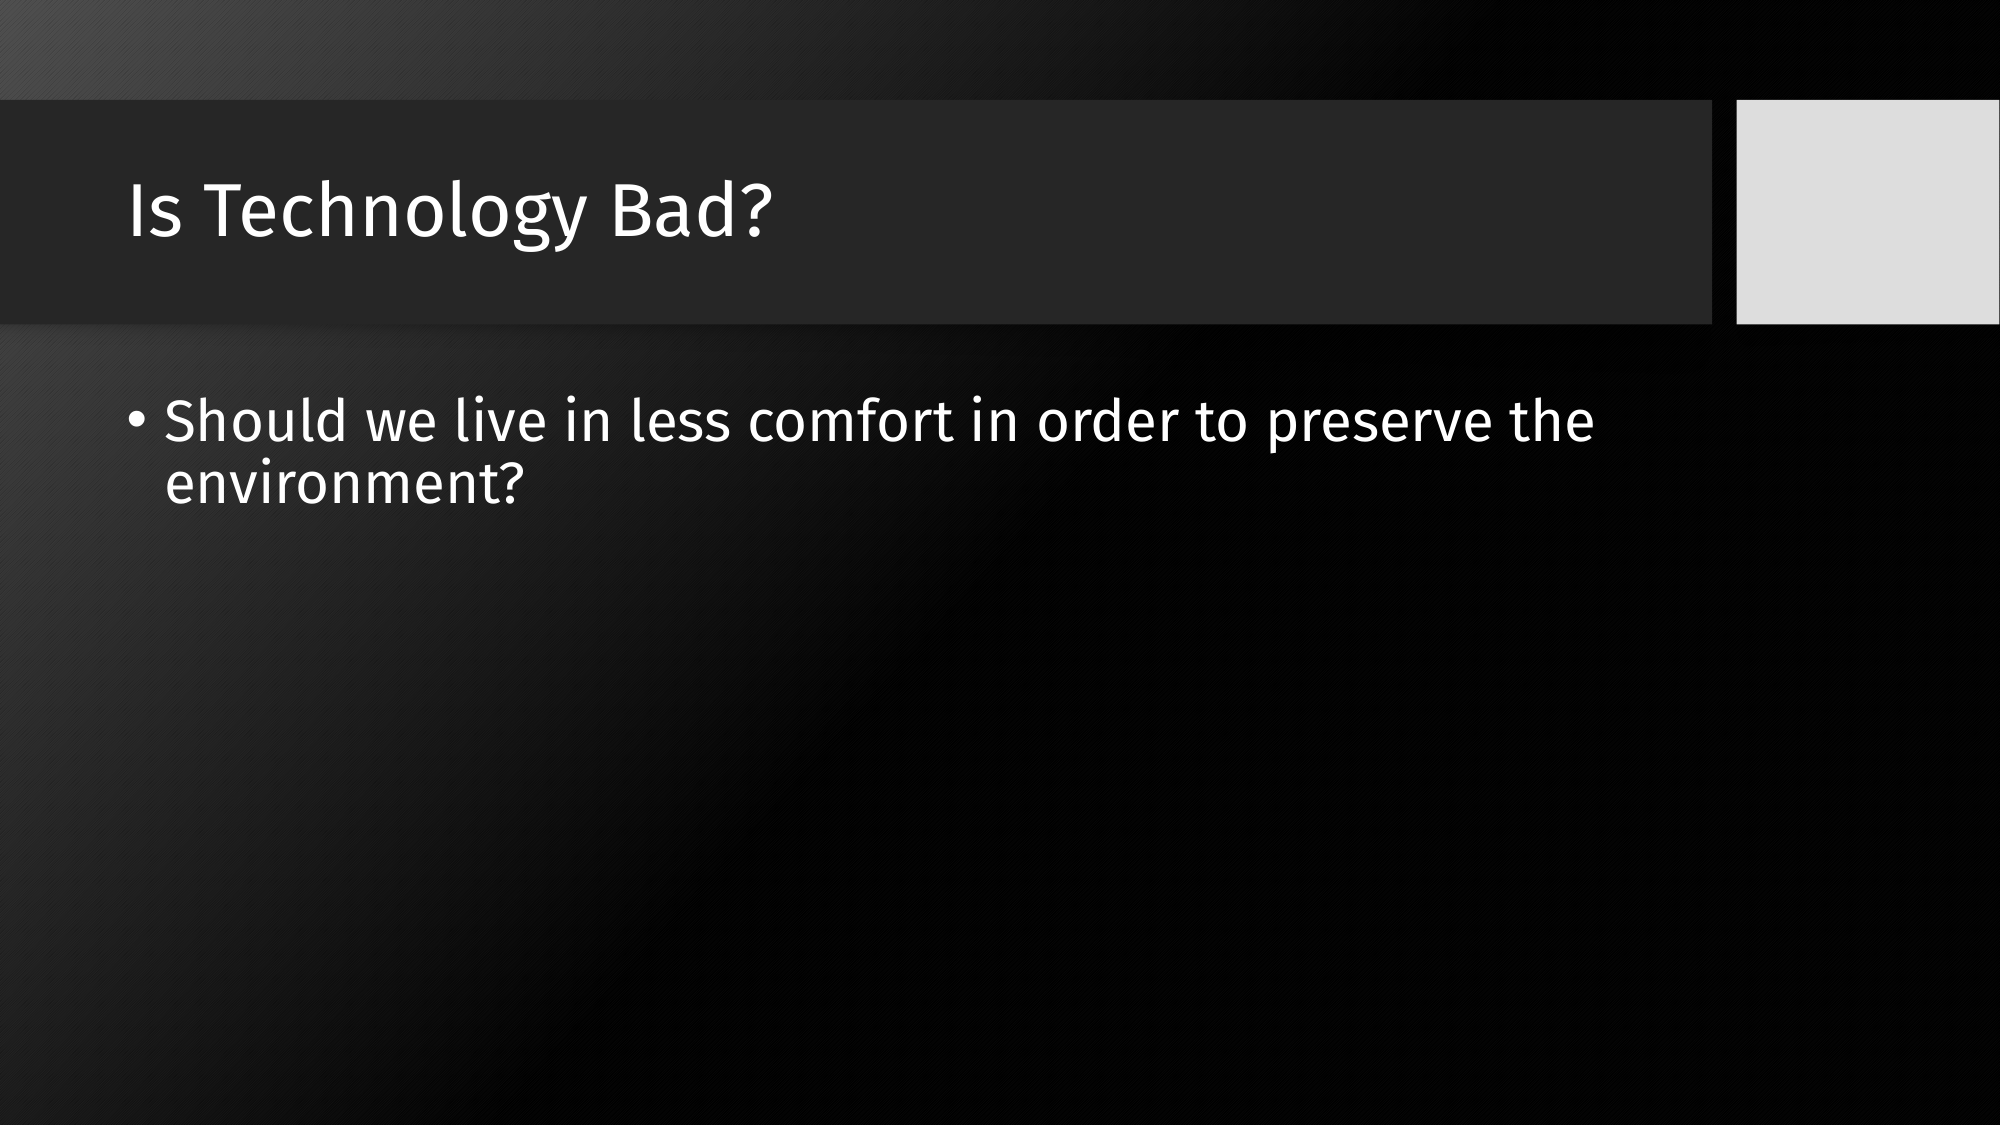

# Is Technology Bad?
Should we live in less comfort in order to preserve the environment?